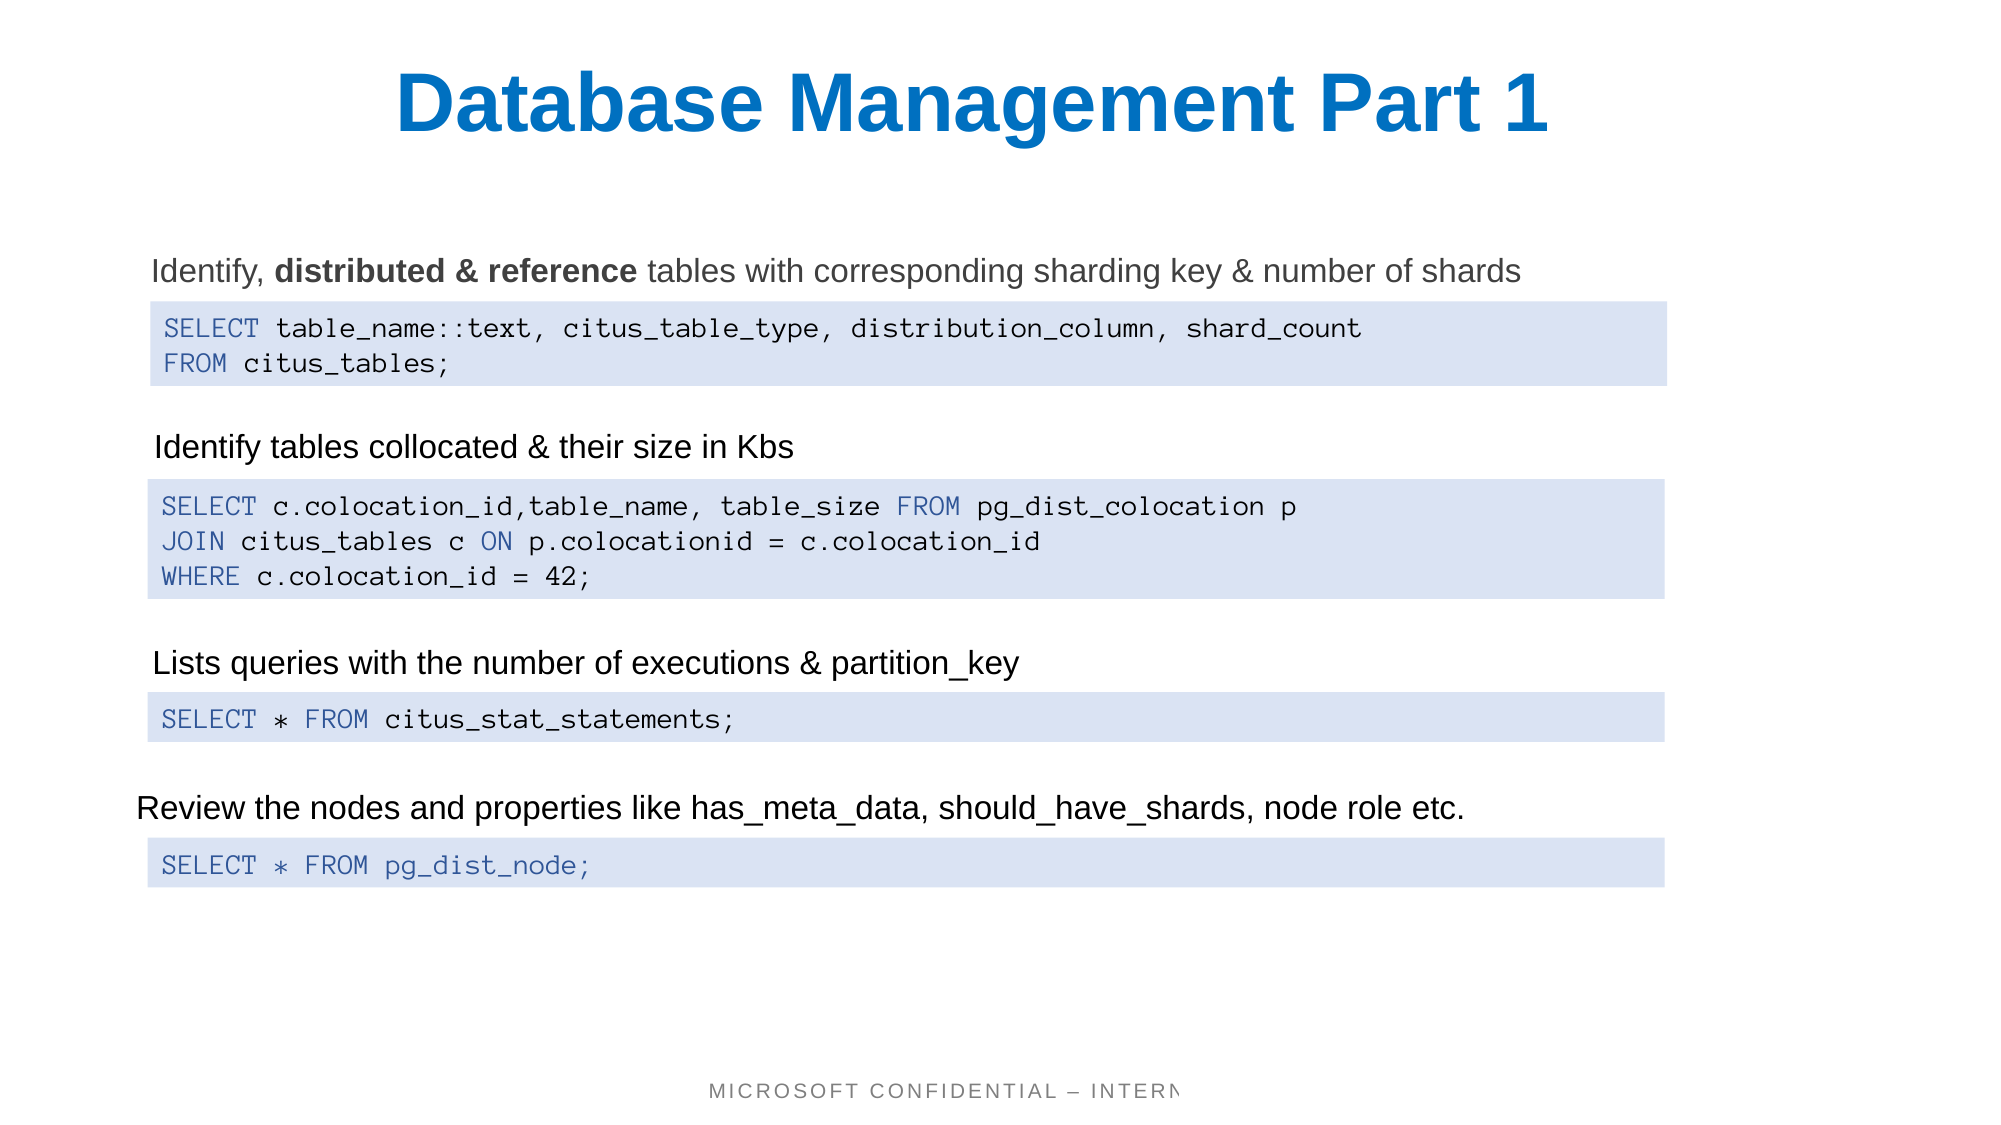

# Database Management Part 1
Identify, distributed & reference tables with corresponding sharding key & number of shards
SELECT table_name::text, citus_table_type, distribution_column, shard_count
FROM citus_tables;
Identify tables collocated & their size in Kbs
SELECT c.colocation_id,table_name, table_size FROM pg_dist_colocation p
JOIN citus_tables c ON p.colocationid = c.colocation_id
WHERE c.colocation_id = 42;
Lists queries with the number of executions & partition_key
SELECT * FROM citus_stat_statements;
Review the nodes and properties like has_meta_data, should_have_shards, node role etc.
SELECT * FROM pg_dist_node;